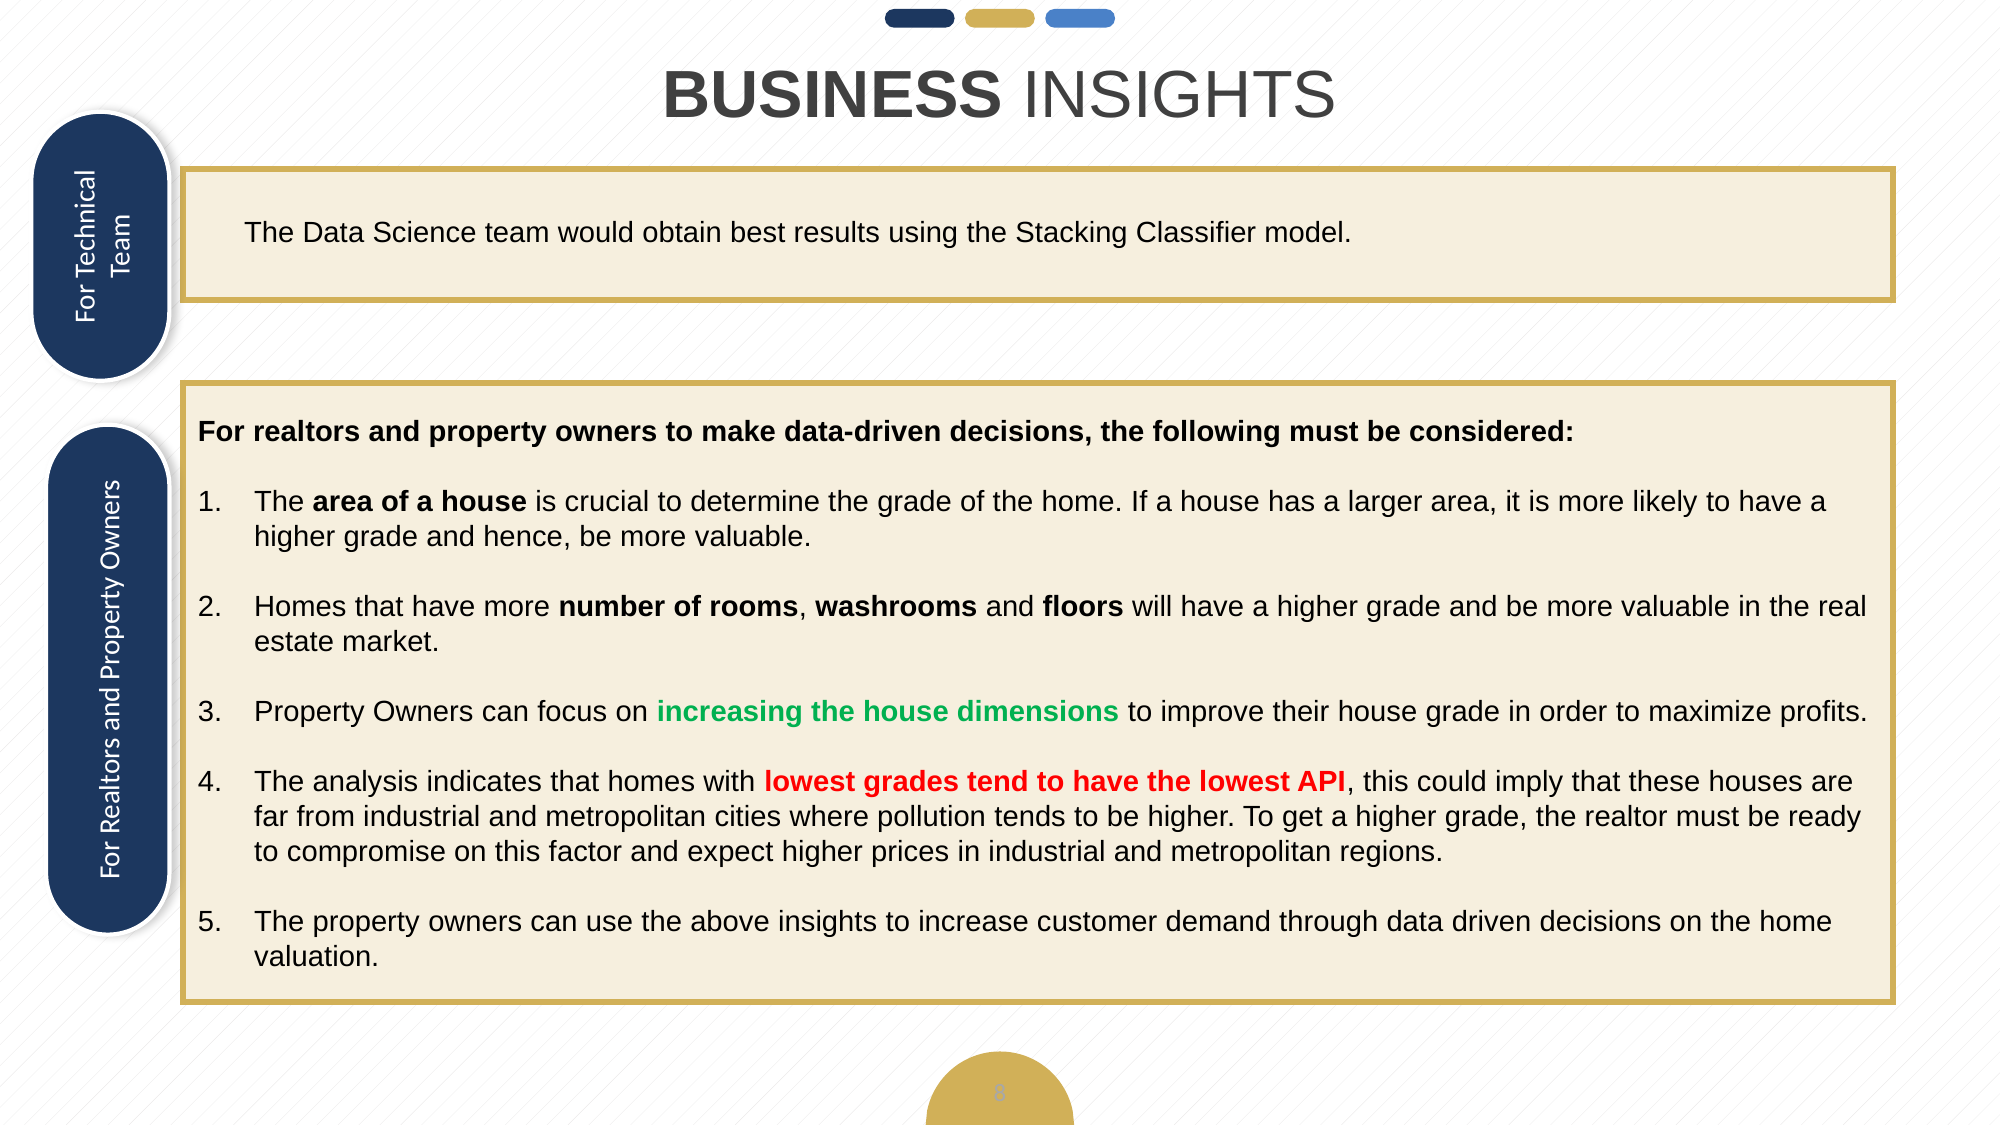

# BUSINESS INSIGHTS
For Technical Team

The Data Science team would obtain best results using the Stacking Classifier model.
For realtors and property owners to make data-driven decisions, the following must be considered:

The area of a house is crucial to determine the grade of the home. If a house has a larger area, it is more likely to have a higher grade and hence, be more valuable.

Homes that have more number of rooms, washrooms and floors will have a higher grade and be more valuable in the real estate market.

Property Owners can focus on increasing the house dimensions to improve their house grade in order to maximize profits.

The analysis indicates that homes with lowest grades tend to have the lowest API, this could imply that these houses are far from industrial and metropolitan cities where pollution tends to be higher. To get a higher grade, the realtor must be ready to compromise on this factor and expect higher prices in industrial and metropolitan regions.

The property owners can use the above insights to increase customer demand through data driven decisions on the home valuation.
For Realtors and Property Owners
8